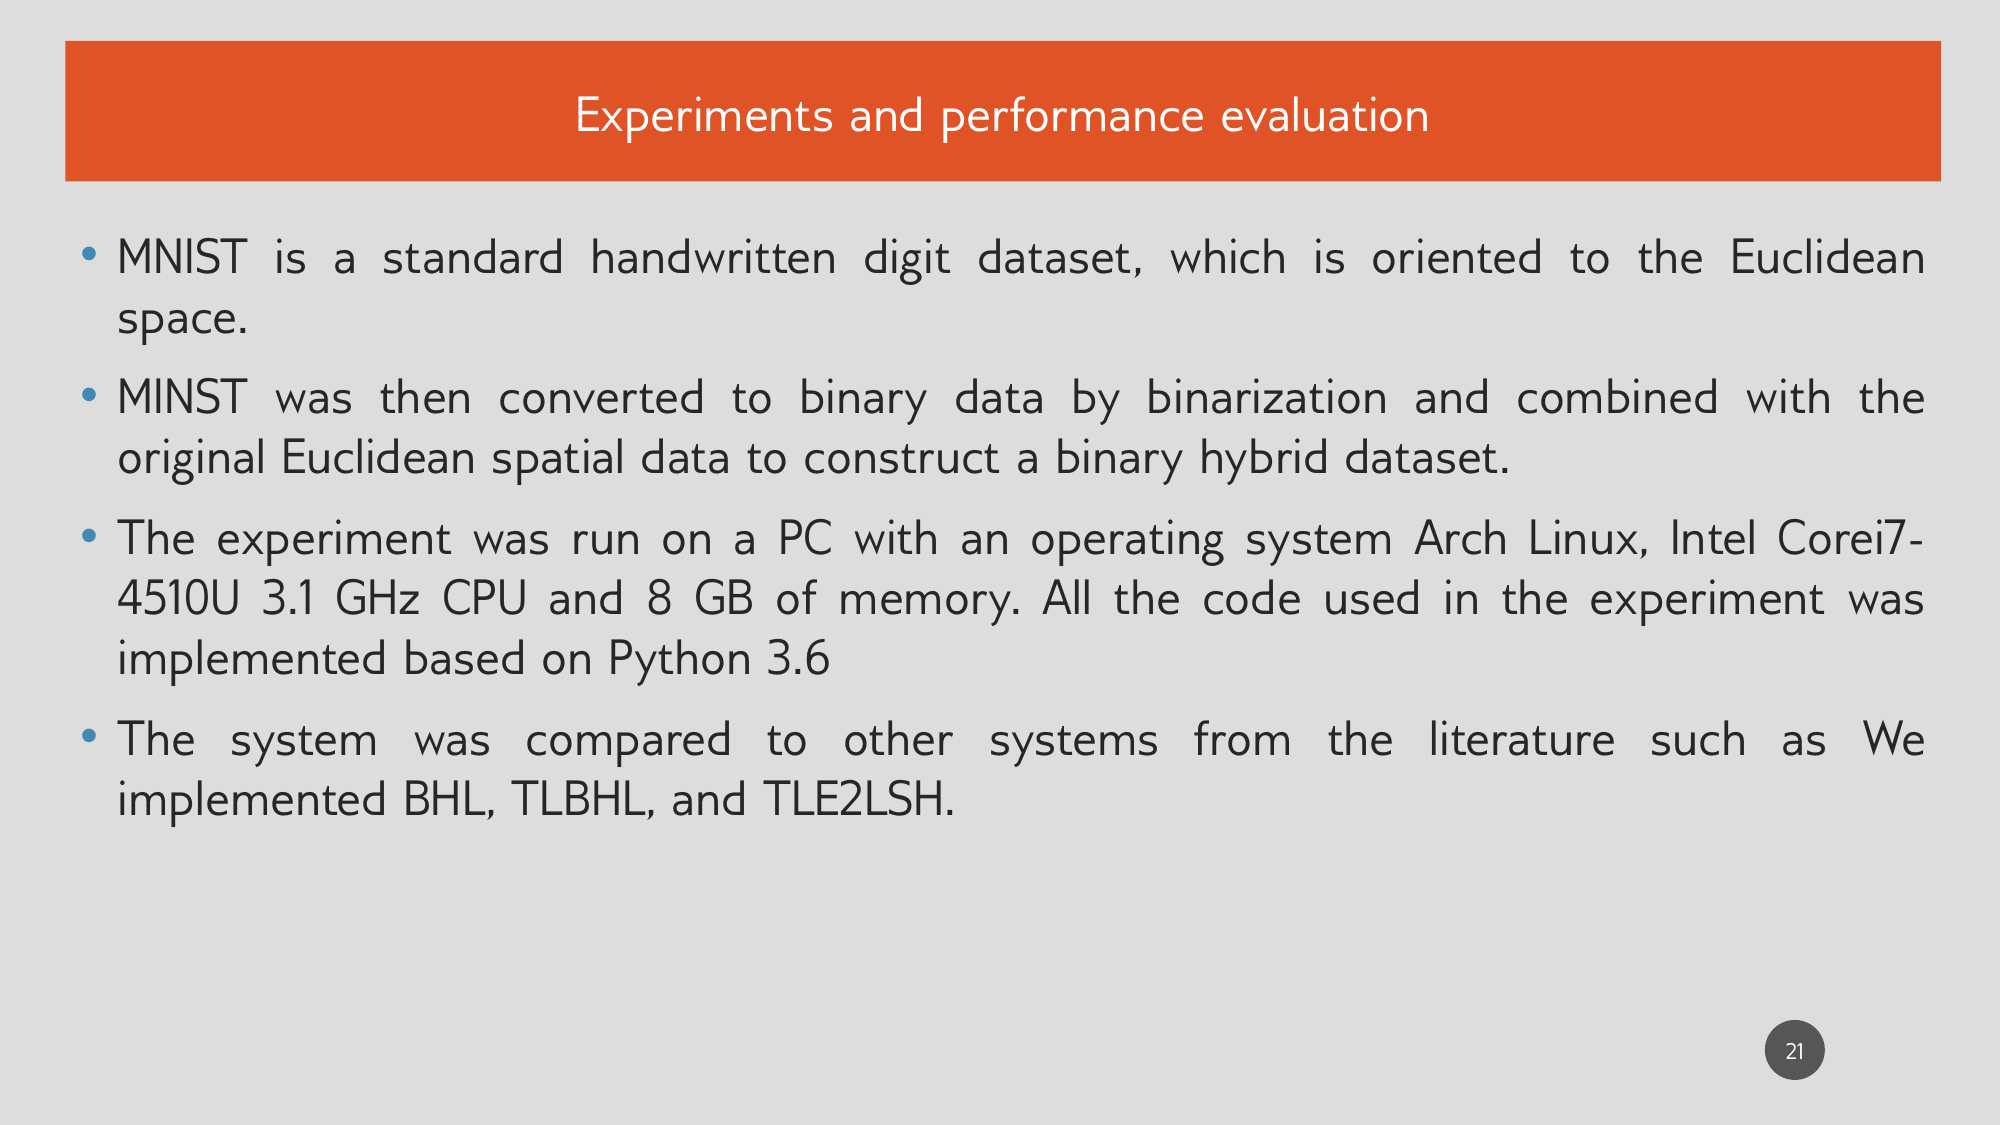

Experiments and performance evaluation
MNIST is a standard handwritten digit dataset, which is oriented to the Euclidean space.
MINST was then converted to binary data by binarization and combined with the original Euclidean spatial data to construct a binary hybrid dataset.
The experiment was run on a PC with an operating system Arch Linux, Intel Corei7-4510U 3.1 GHz CPU and 8 GB of memory. All the code used in the experiment was implemented based on Python 3.6
The system was compared to other systems from the literature such as We implemented BHL, TLBHL, and TLE2LSH.
21